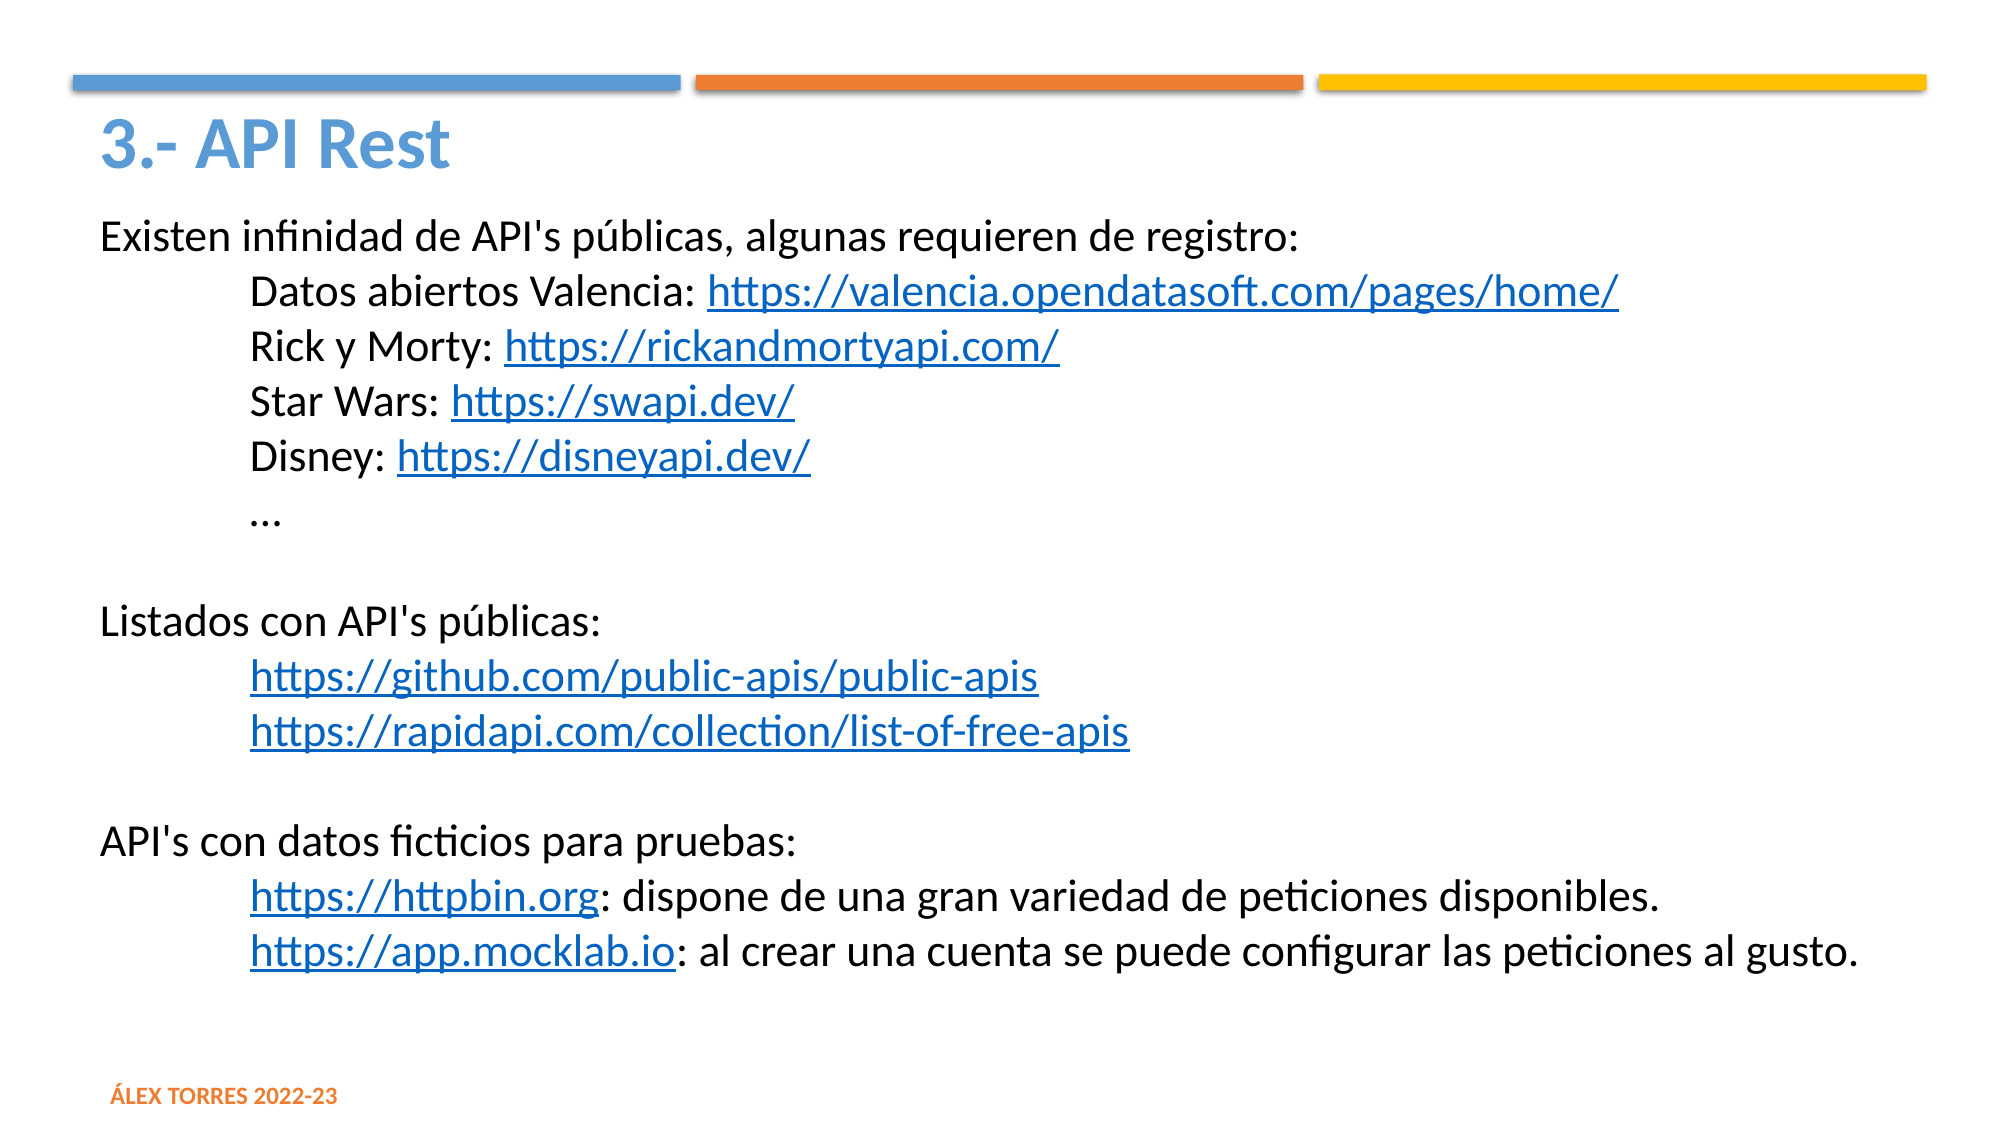

3.- API Rest
Existen infinidad de API's públicas, algunas requieren de registro:
	Datos abiertos Valencia: https://valencia.opendatasoft.com/pages/home/
	Rick y Morty: https://rickandmortyapi.com/
	Star Wars: https://swapi.dev/
	Disney: https://disneyapi.dev/
	…

Listados con API's públicas:
	https://github.com/public-apis/public-apis
	https://rapidapi.com/collection/list-of-free-apis

API's con datos ficticios para pruebas:
	https://httpbin.org: dispone de una gran variedad de peticiones disponibles.
	https://app.mocklab.io: al crear una cuenta se puede configurar las peticiones al gusto.